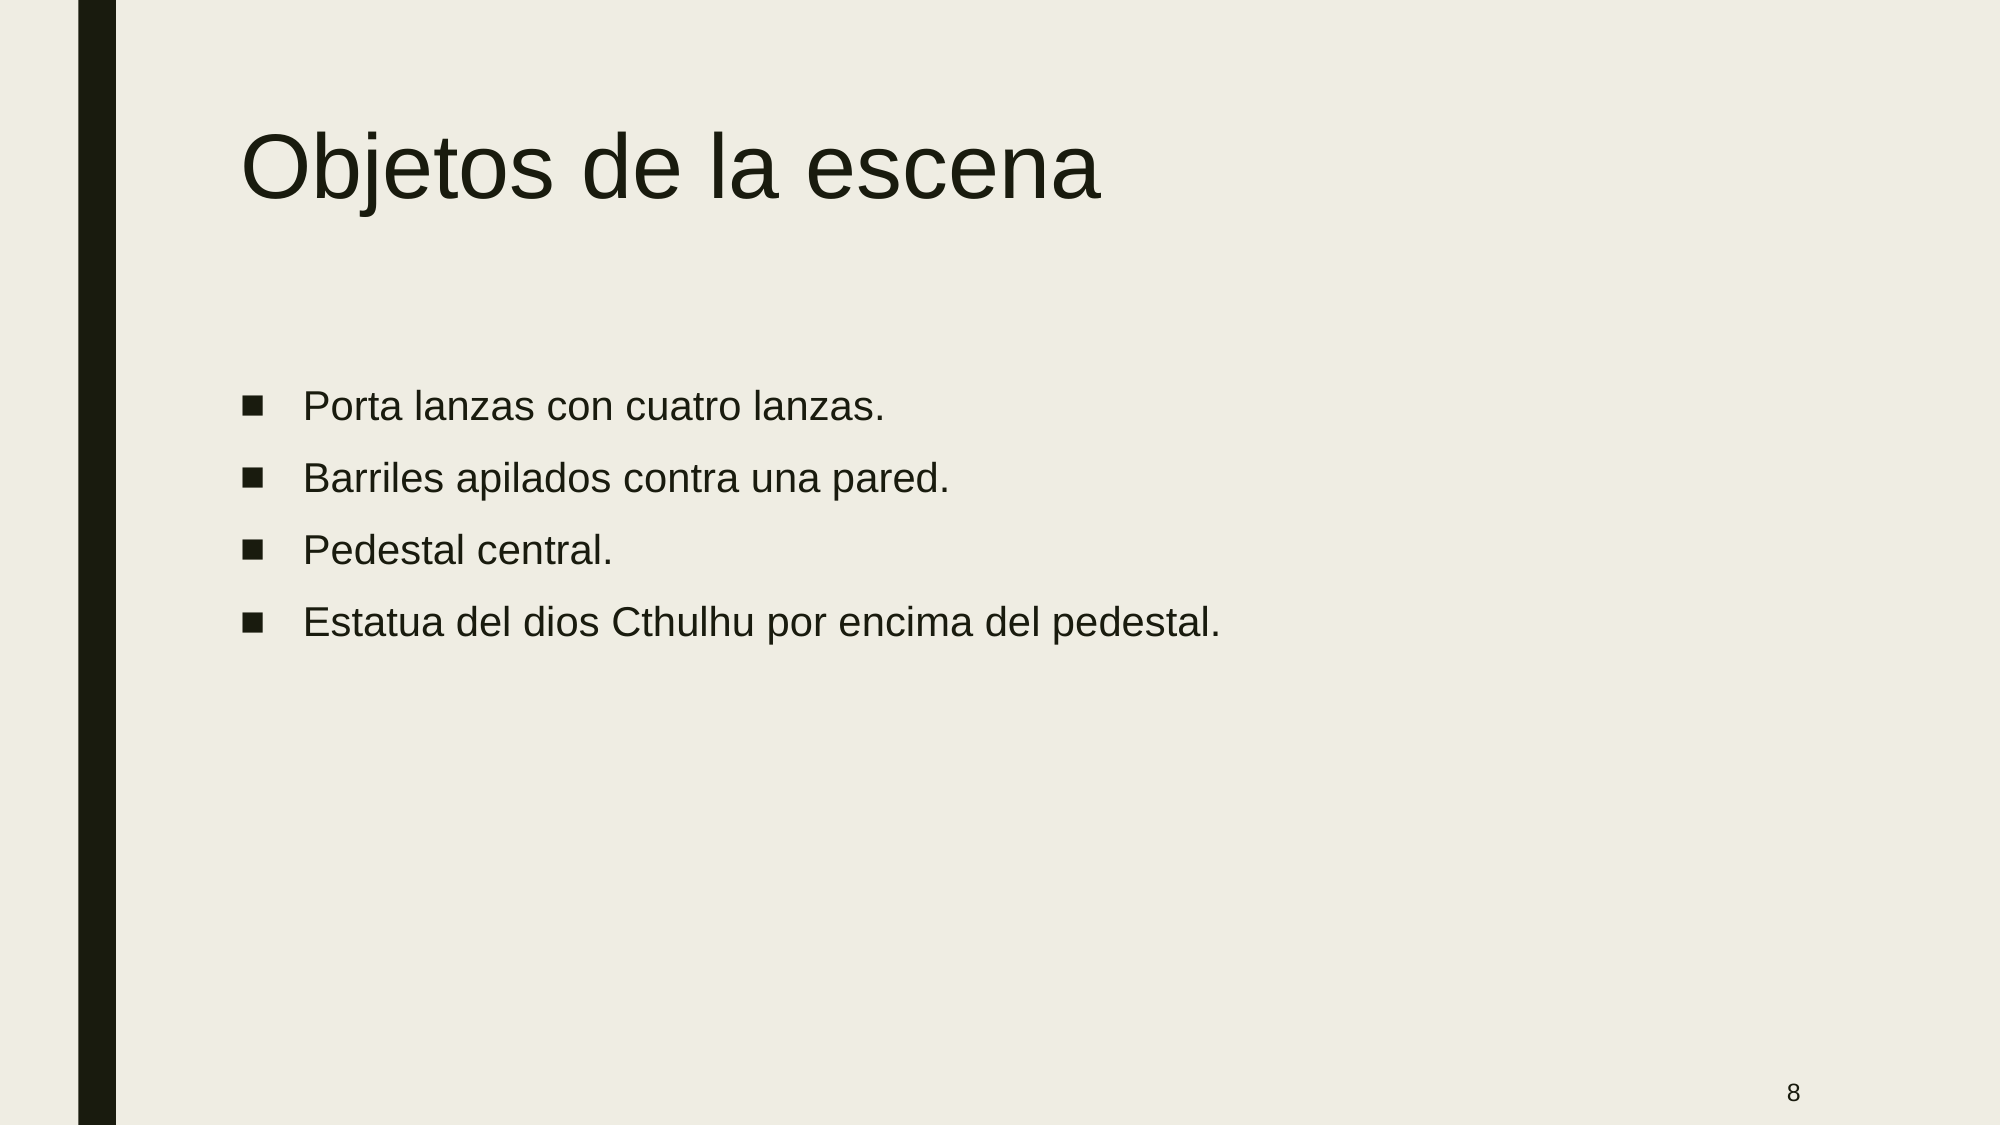

# Objetos de la escena
Porta lanzas con cuatro lanzas.
Barriles apilados contra una pared.
Pedestal central.
Estatua del dios Cthulhu por encima del pedestal.
8